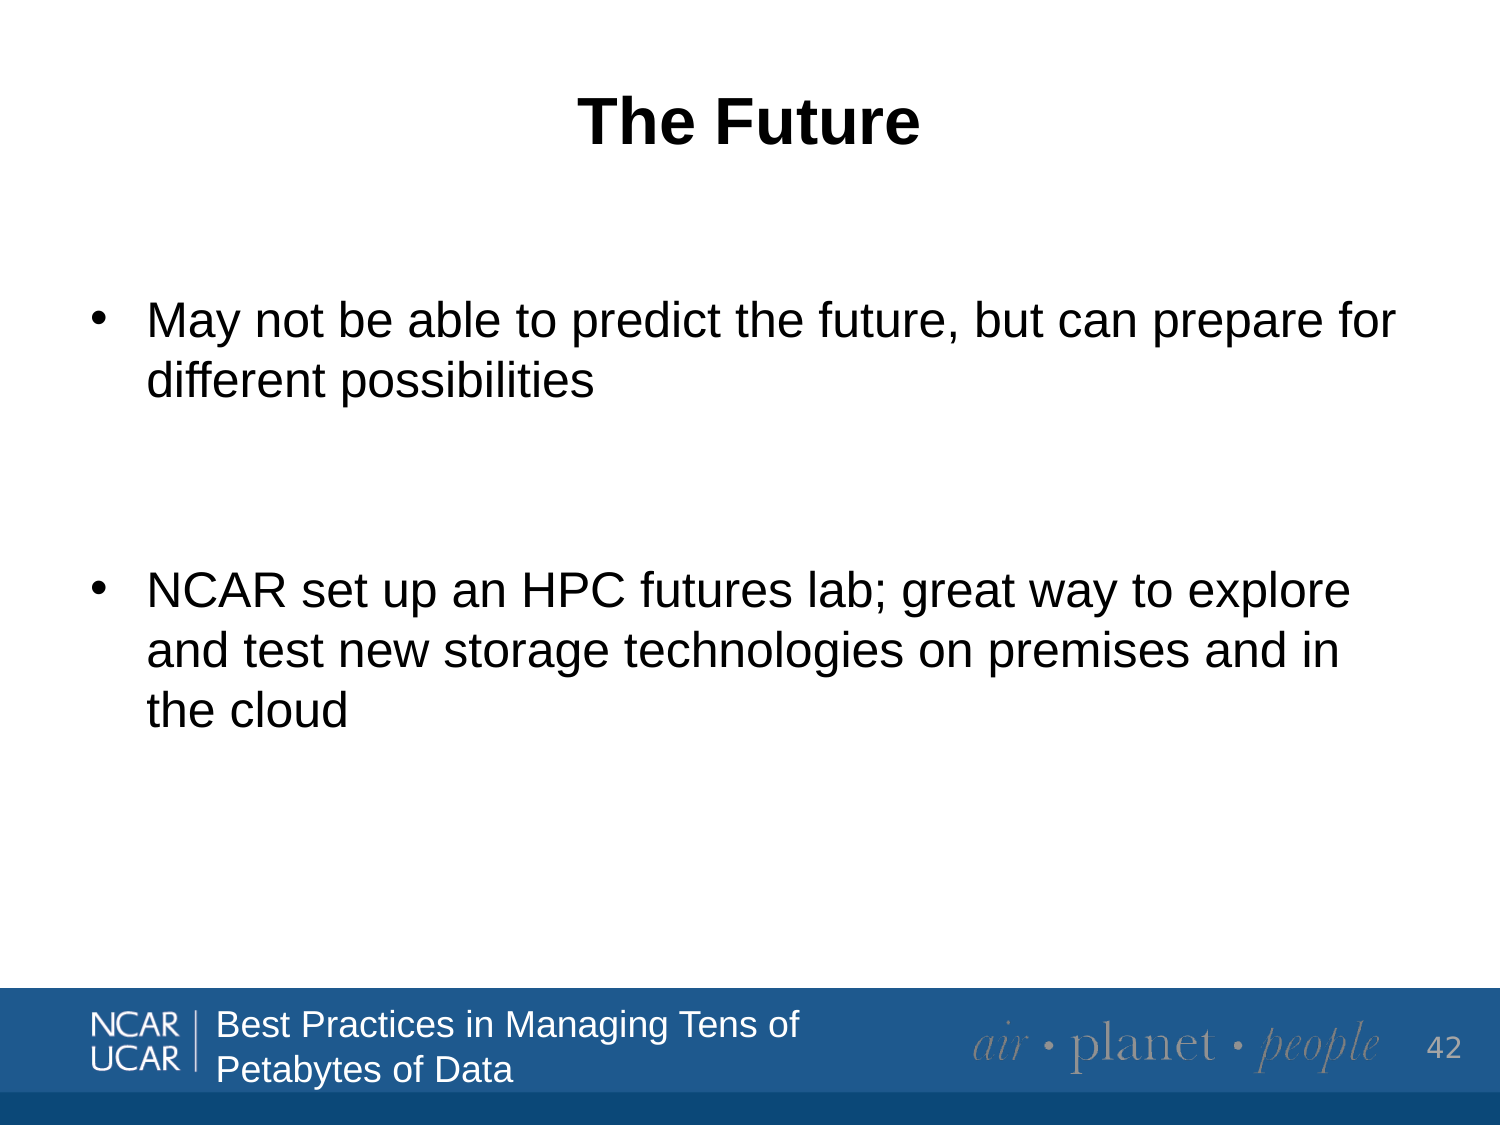

# The Future

May not be able to predict the future, but can prepare for different possibilities

NCAR set up an HPC futures lab; great way to explore and test new storage technologies on premises and in the cloud

42